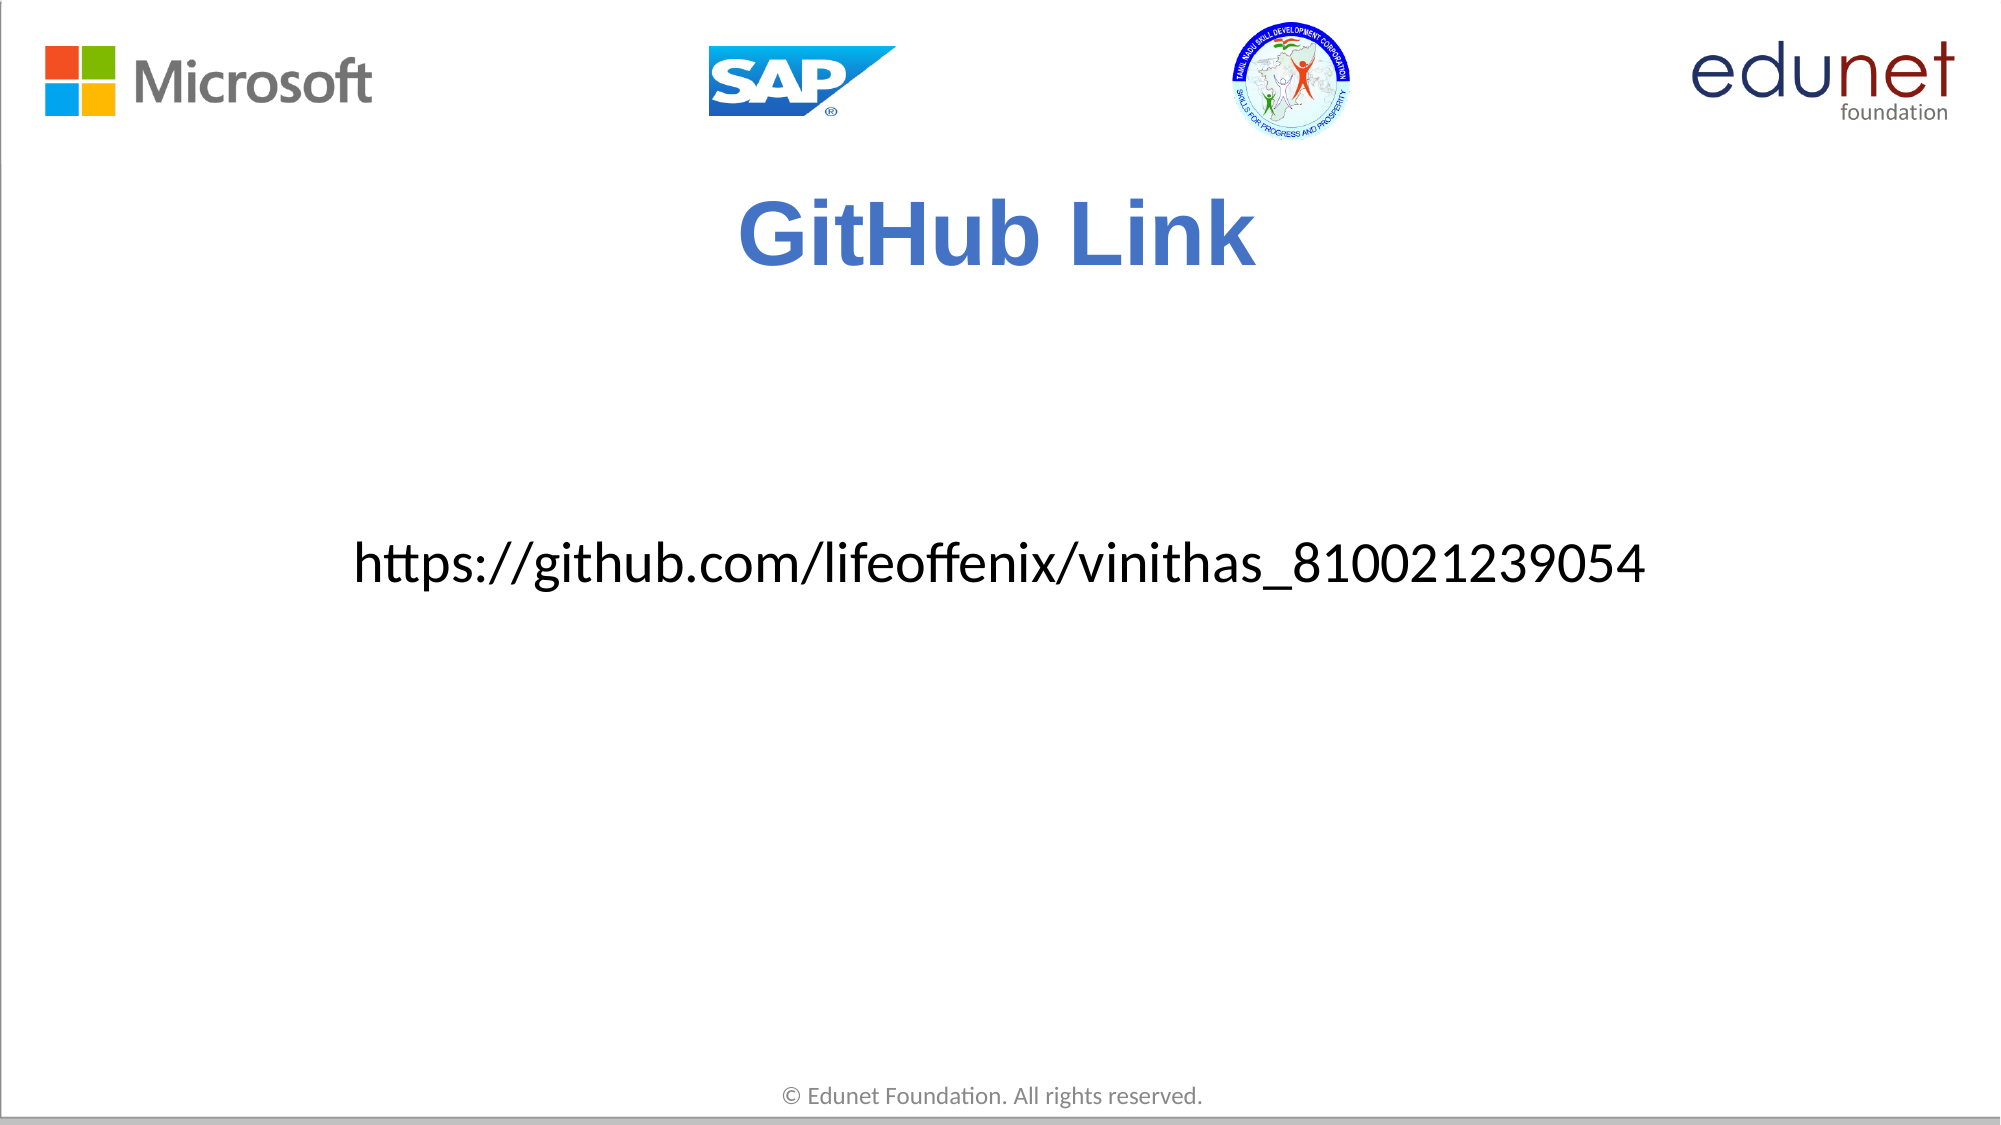

# GitHub Link
https://github.com/lifeoffenix/vinithas_810021239054
© Edunet Foundation. All rights reserved.